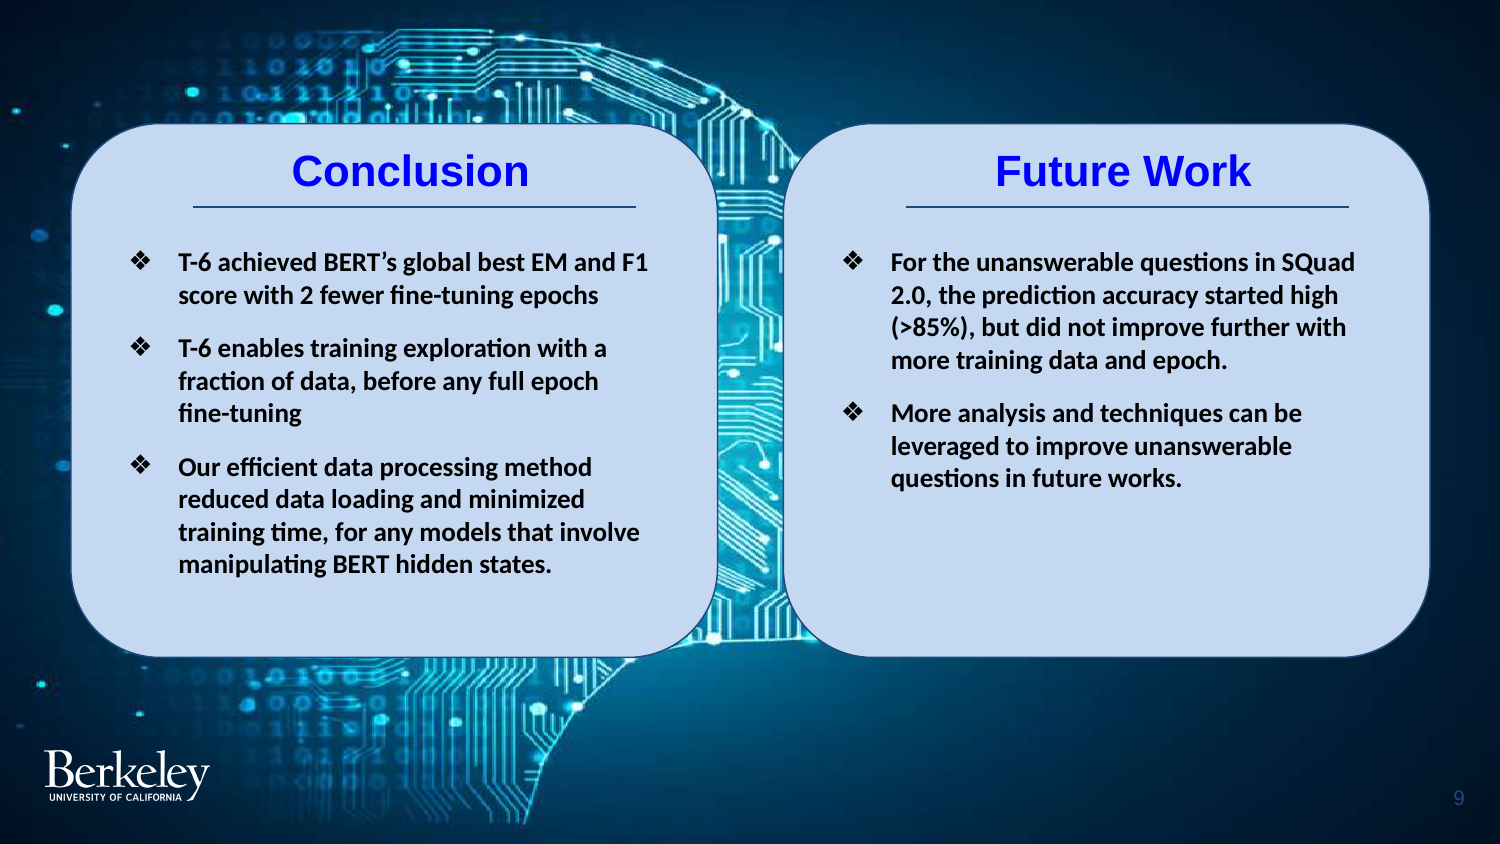

Conclusion
Future Work

Future Work
T-6 achieved BERT’s global best EM and F1 score with 2 fewer fine-tuning epochs
T-6 enables training exploration with a fraction of data, before any full epoch fine-tuning
Our efficient data processing method reduced data loading and minimized training time, for any models that involve manipulating BERT hidden states.
For the unanswerable questions in SQuad 2.0, the prediction accuracy started high (>85%), but did not improve further with more training data and epoch.
More analysis and techniques can be leveraged to improve unanswerable questions in future works.

9